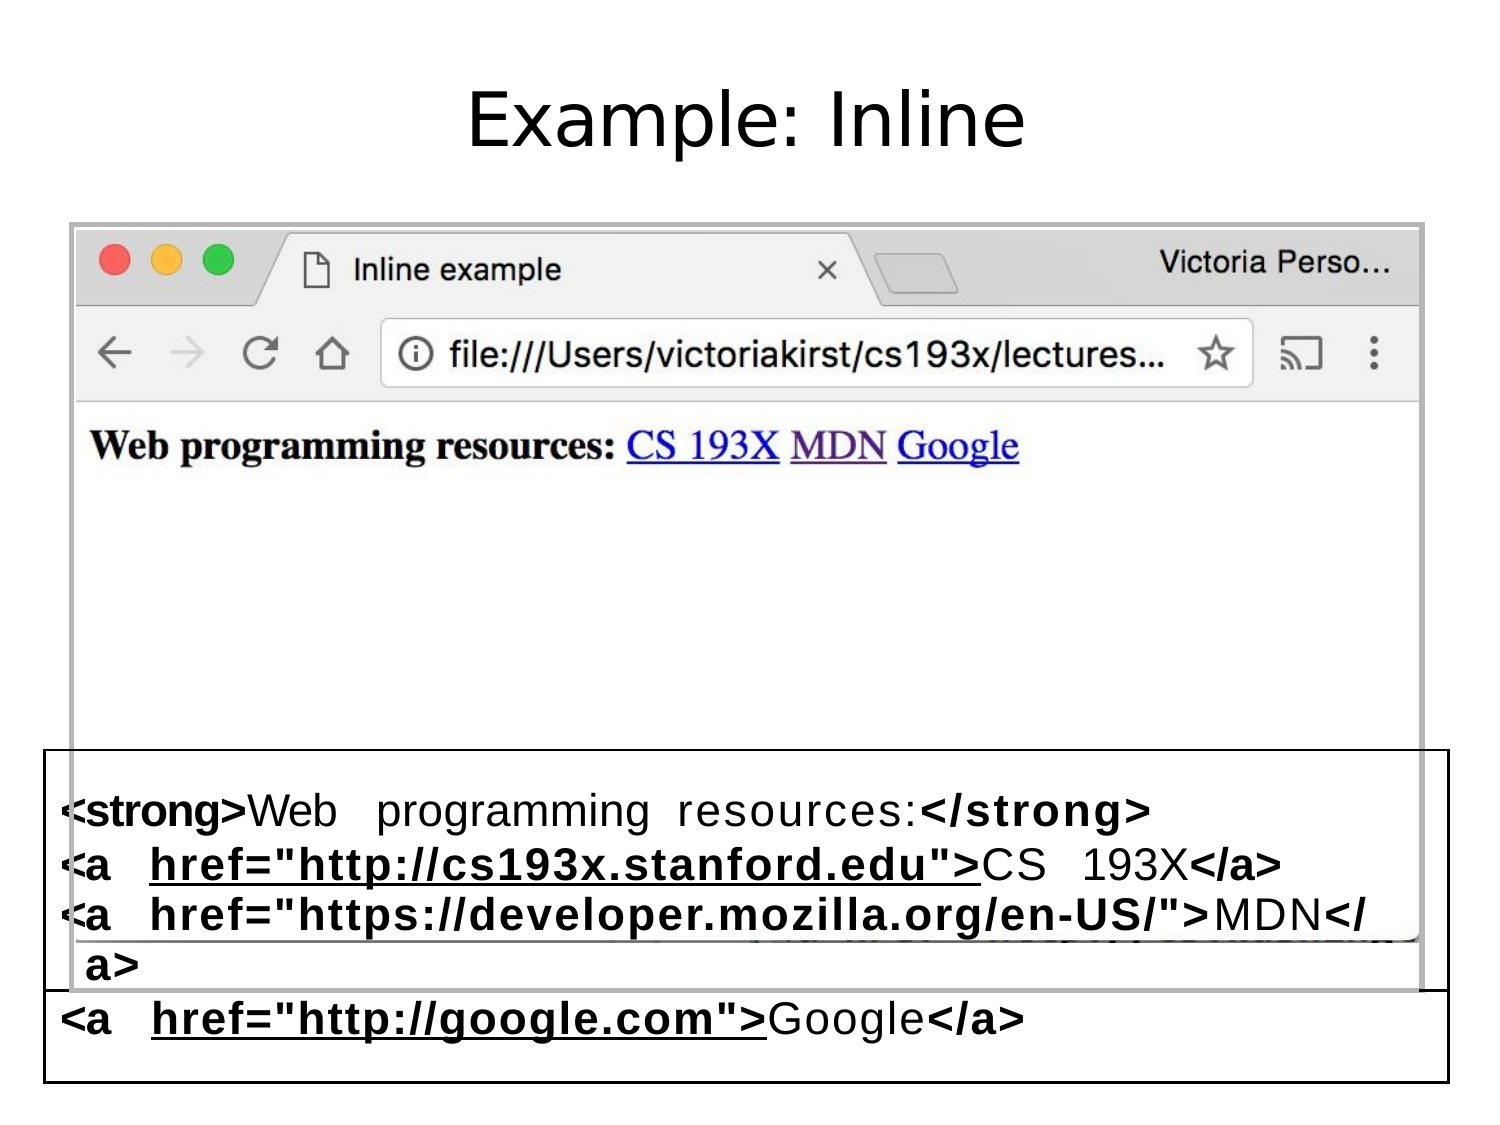

# Example: Inline
|  |  |  |
| --- | --- | --- |
| < < < | strong>Web programming resources:</strong> a href="http://cs193x.stanford.edu">CS 193X</a> a href="https://developer.mozilla.org/en-US/">MDN</a> |  |
| <a href="http://google.com">Google</a> |  |  |